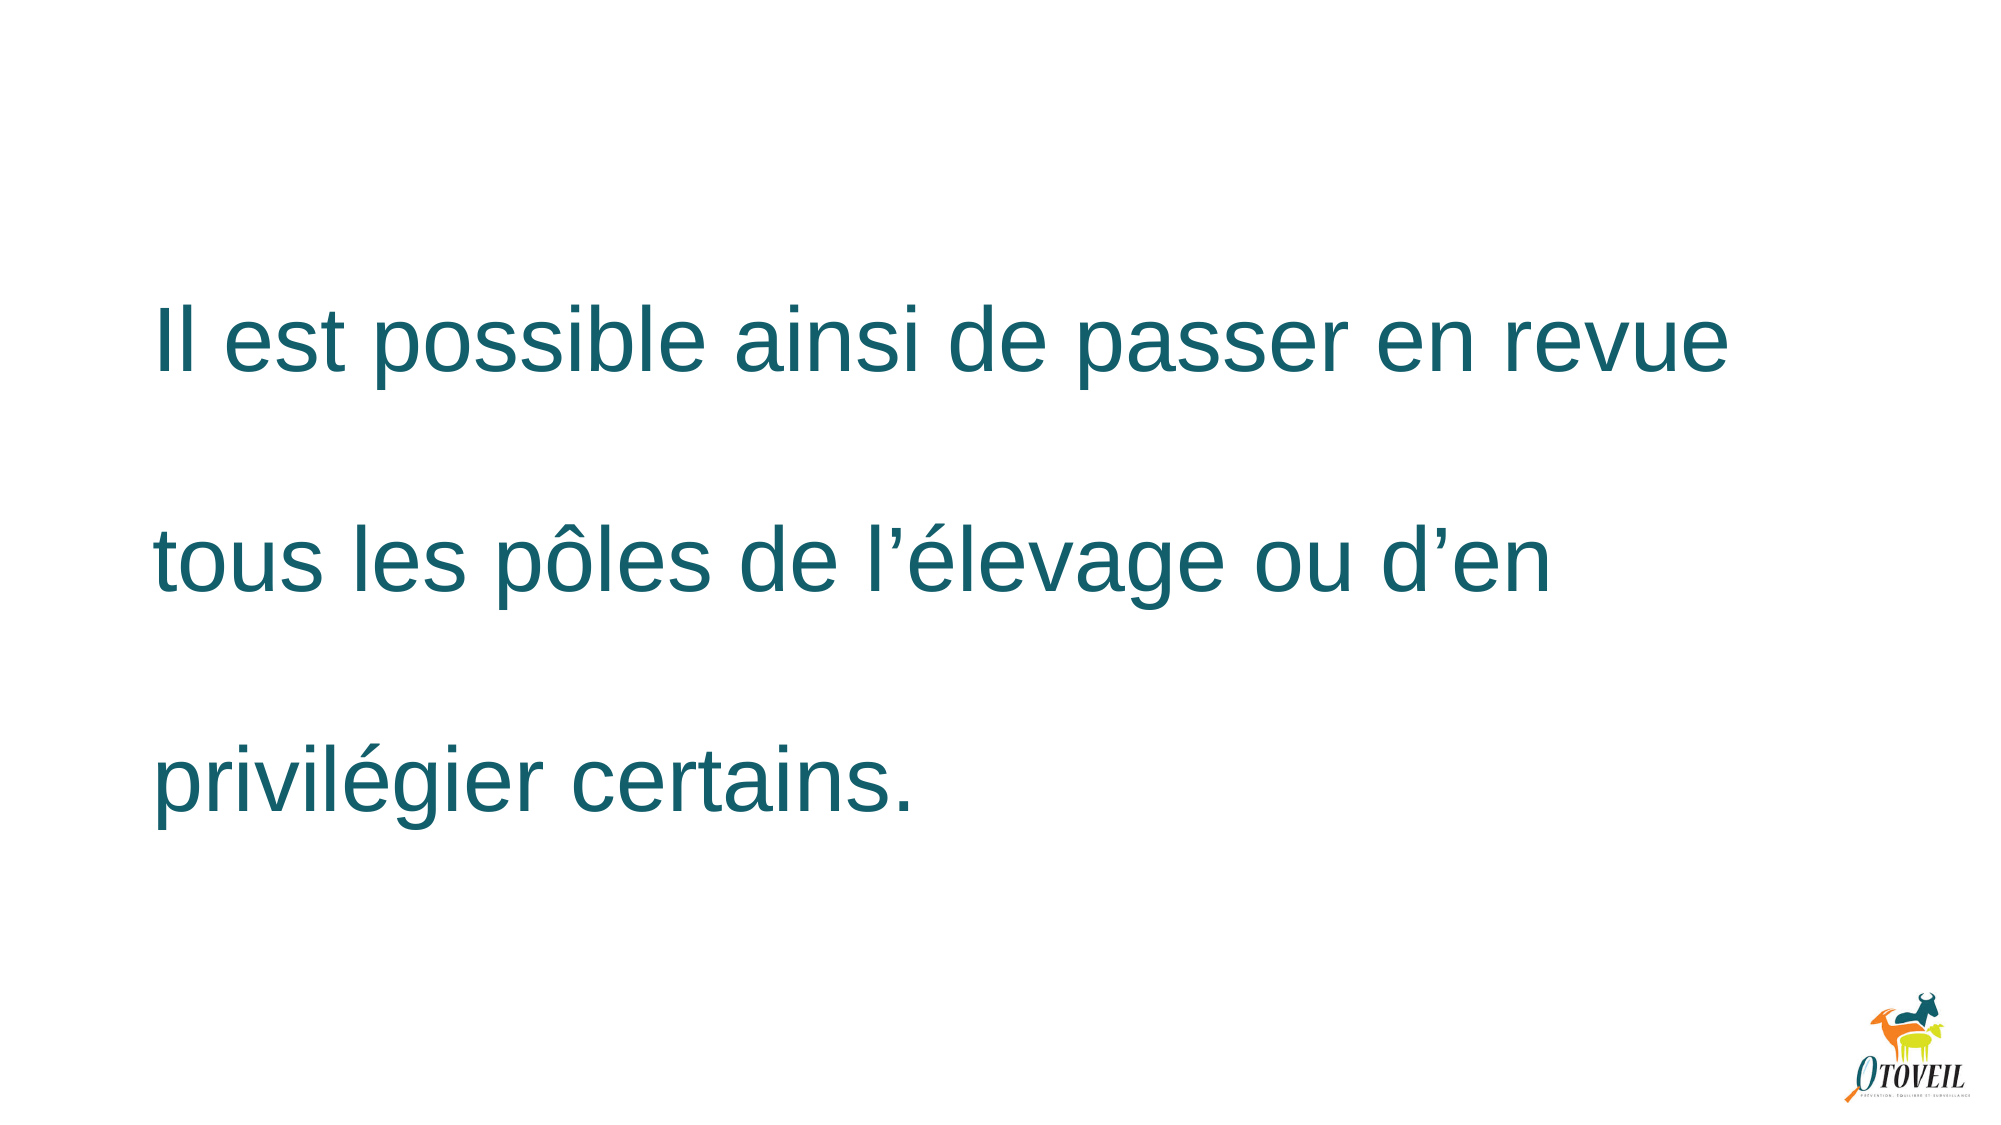

# Il est possible ainsi de passer en revue tous les pôles de l’élevage ou d’en privilégier certains.